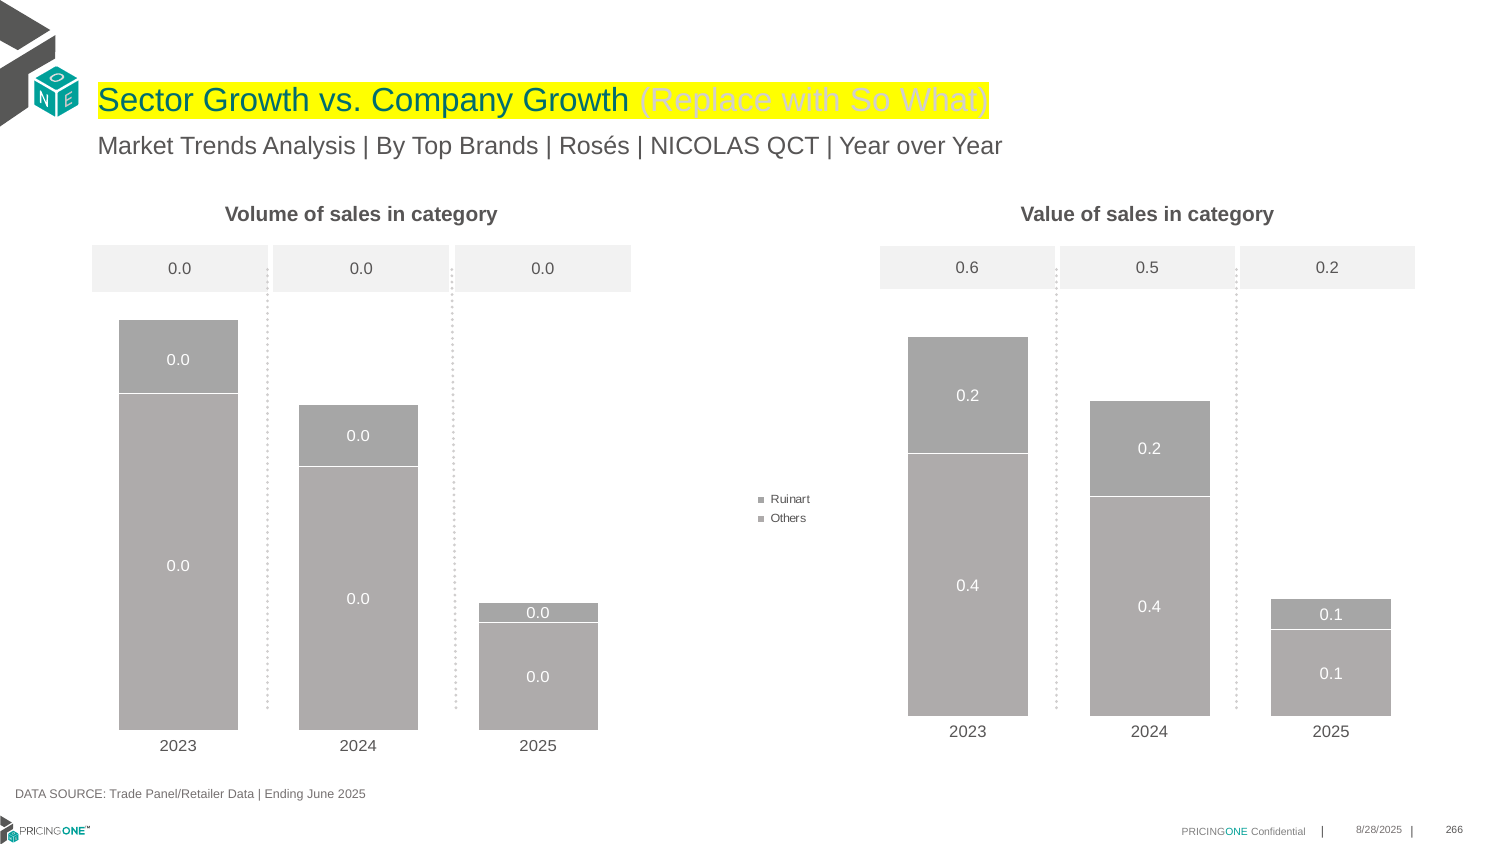

# Sector Growth vs. Company Growth (Replace with So What)
Market Trends Analysis | By Top Brands | Rosés | NICOLAS QCT | Year over Year
| Value of sales in category |  |  |
| --- | --- | --- |
| 0.6 | 0.5 | 0.2 |
| Volume of sales in category |  |  |
| --- | --- | --- |
| 0.0 | 0.0 | 0.0 |

### Chart

| Category | Others | Ruinart |
|---|---|---|
| 2023 | 0.439047 | 0.195678 |
| 2024 | 0.366899 | 0.160693 |
| 2025 | 0.144094 | 0.052716 |

### Chart

| Category | Others | Ruinart |
|---|---|---|
| 2023 | 0.006989 | 0.001545 |
| 2024 | 0.005487 | 0.001284 |
| 2025 | 0.002241 | 0.000417 |
DATA SOURCE: Trade Panel/Retailer Data | Ending June 2025

8/28/2025
266